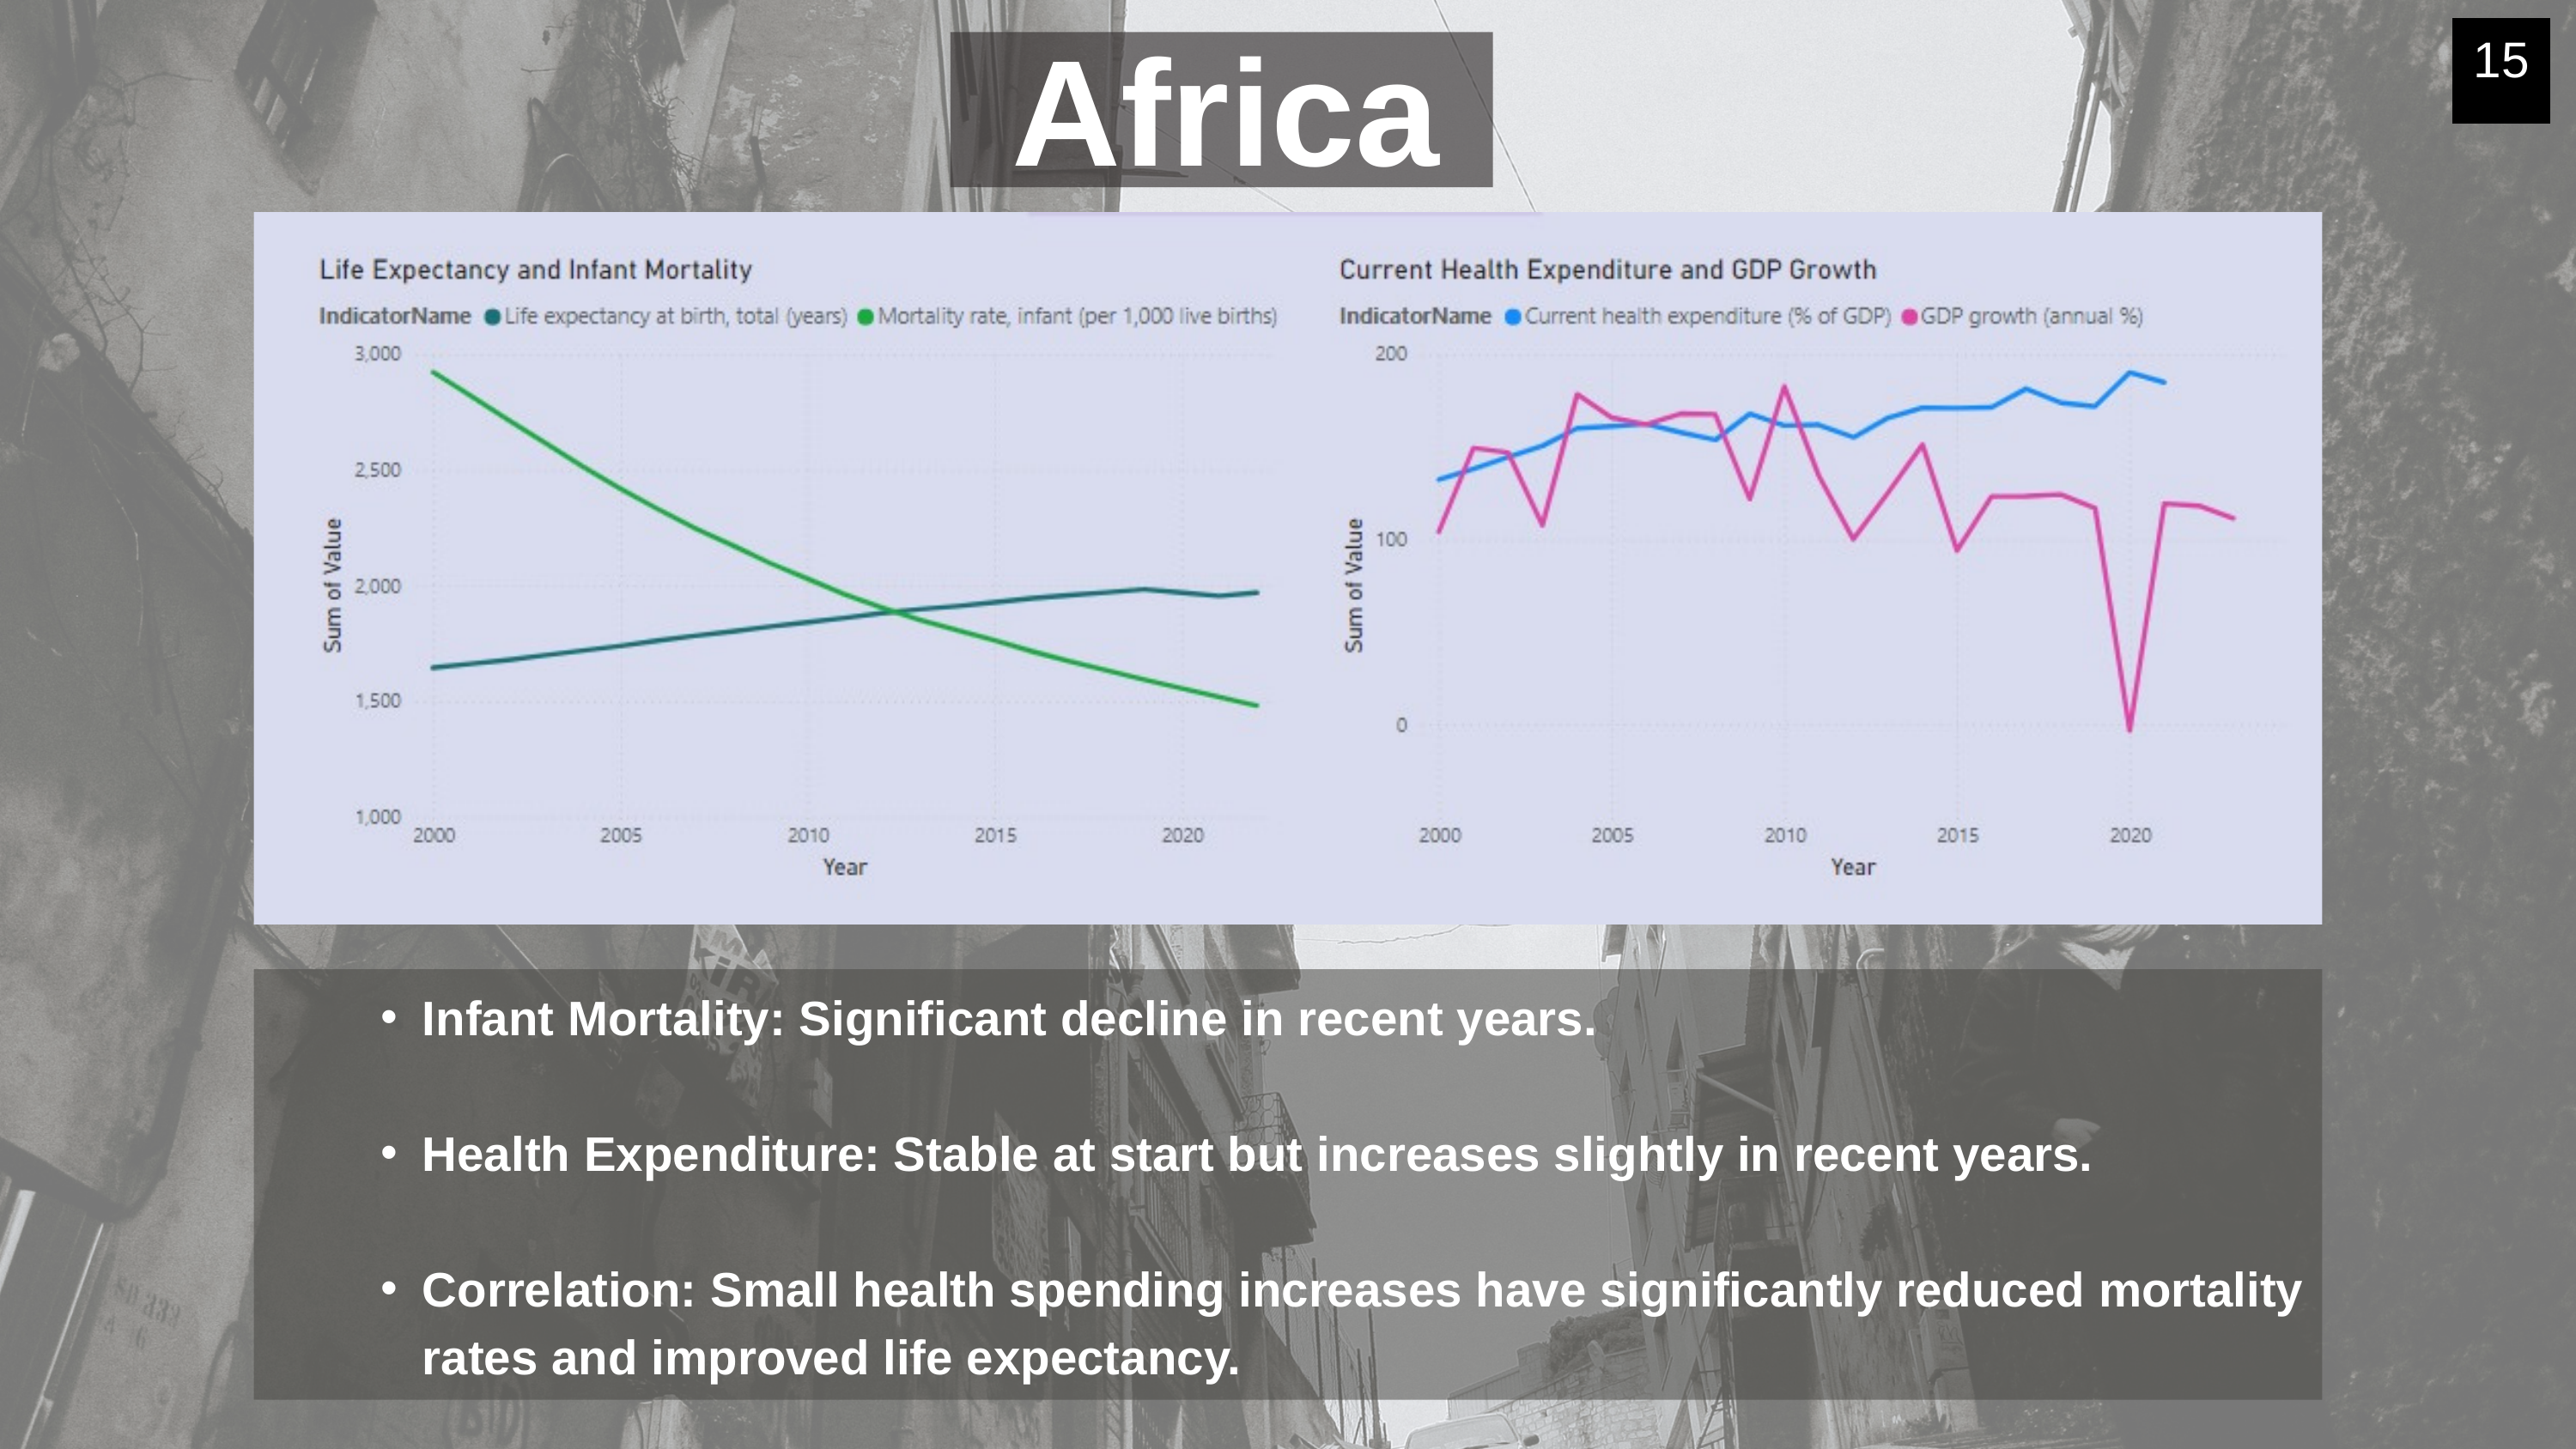

Africa

15

Infant Mortality: Significant decline in recent years.

Health Expenditure: Stable at start but increases slightly in recent years.

Correlation: Small health spending increases have significantly reduced mortality rates and improved life expectancy.